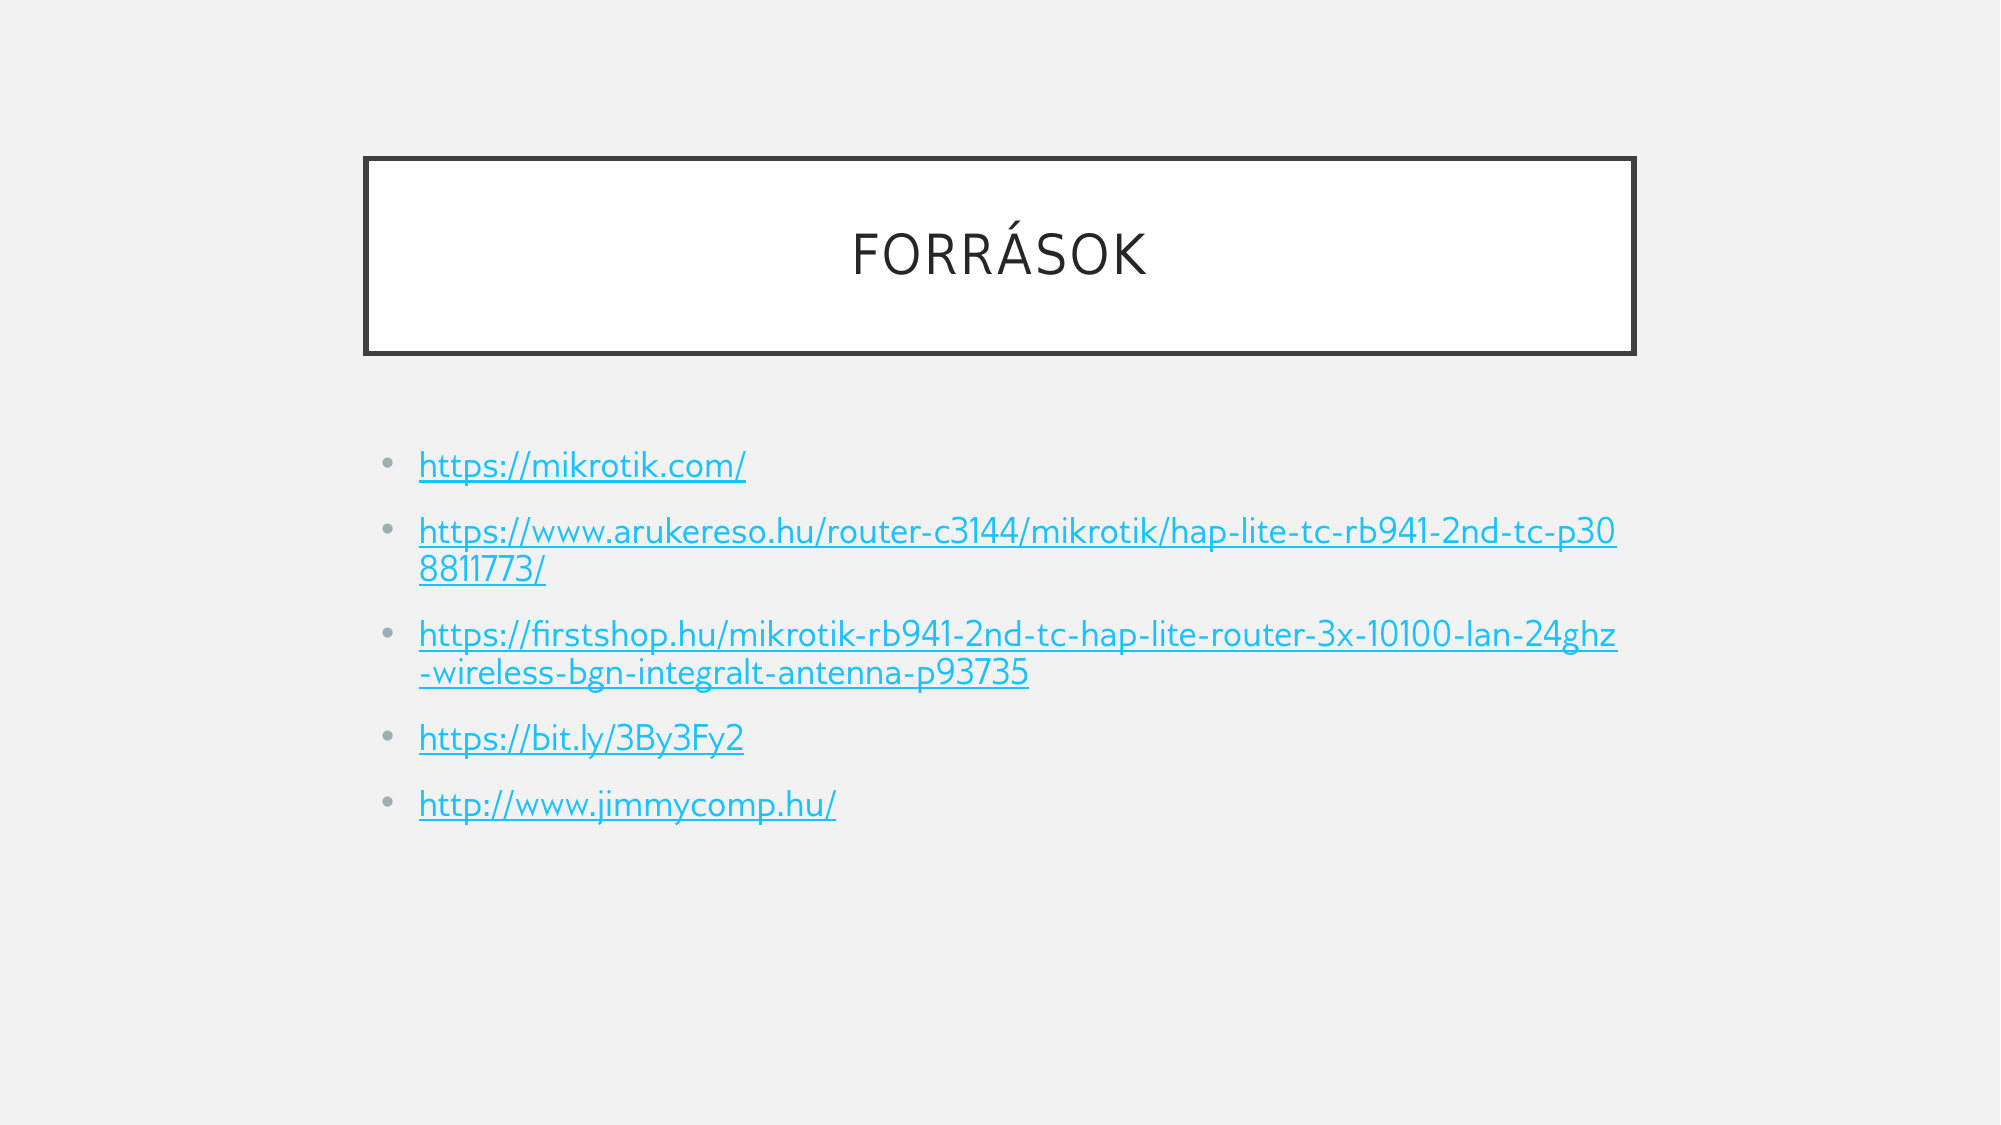

# Források
https://mikrotik.com/
https://www.arukereso.hu/router-c3144/mikrotik/hap-lite-tc-rb941-2nd-tc-p308811773/
https://firstshop.hu/mikrotik-rb941-2nd-tc-hap-lite-router-3x-10100-lan-24ghz-wireless-bgn-integralt-antenna-p93735
https://bit.ly/3By3Fy2
http://www.jimmycomp.hu/